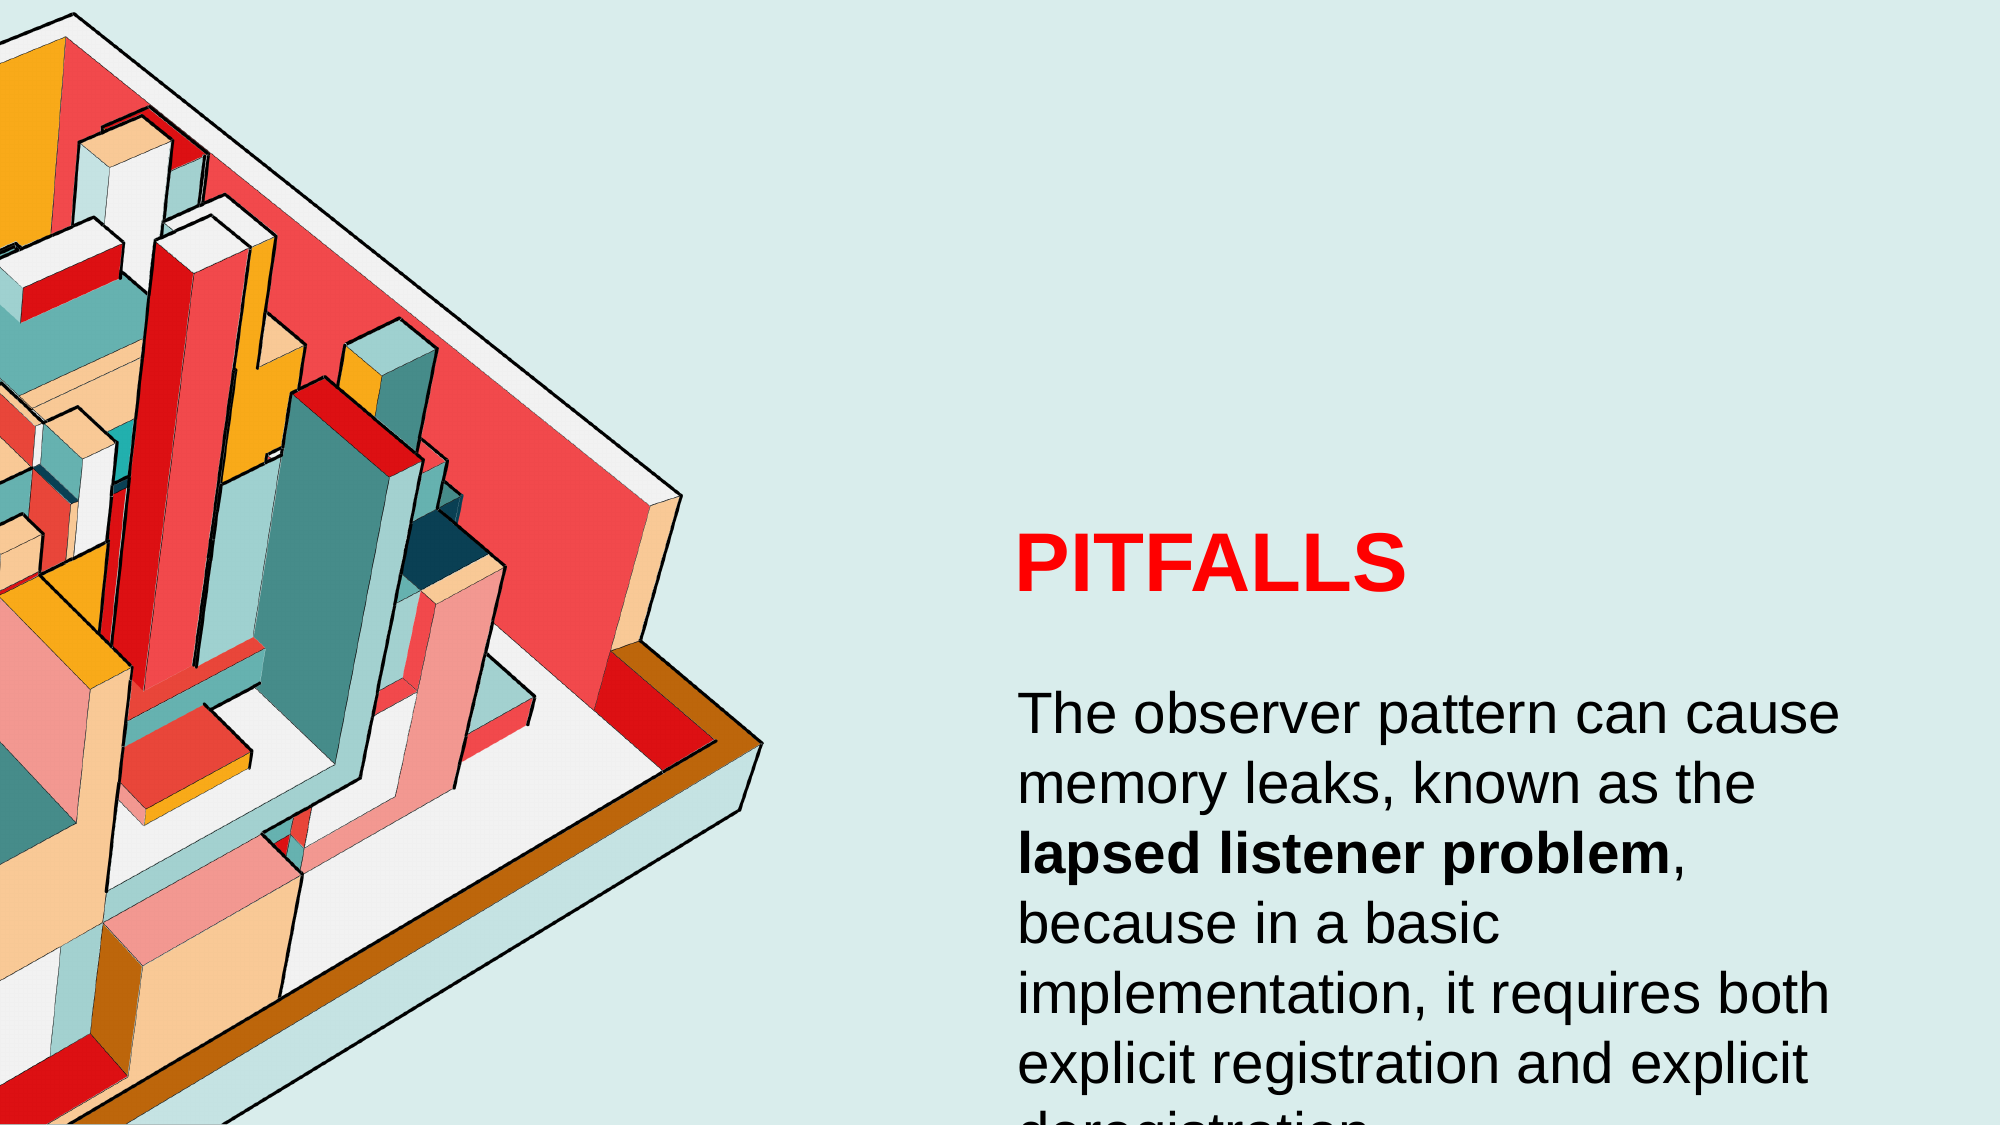

# Pitfalls
The observer pattern can cause memory leaks, known as the lapsed listener problem, because in a basic implementation, it requires both explicit registration and explicit deregistration.